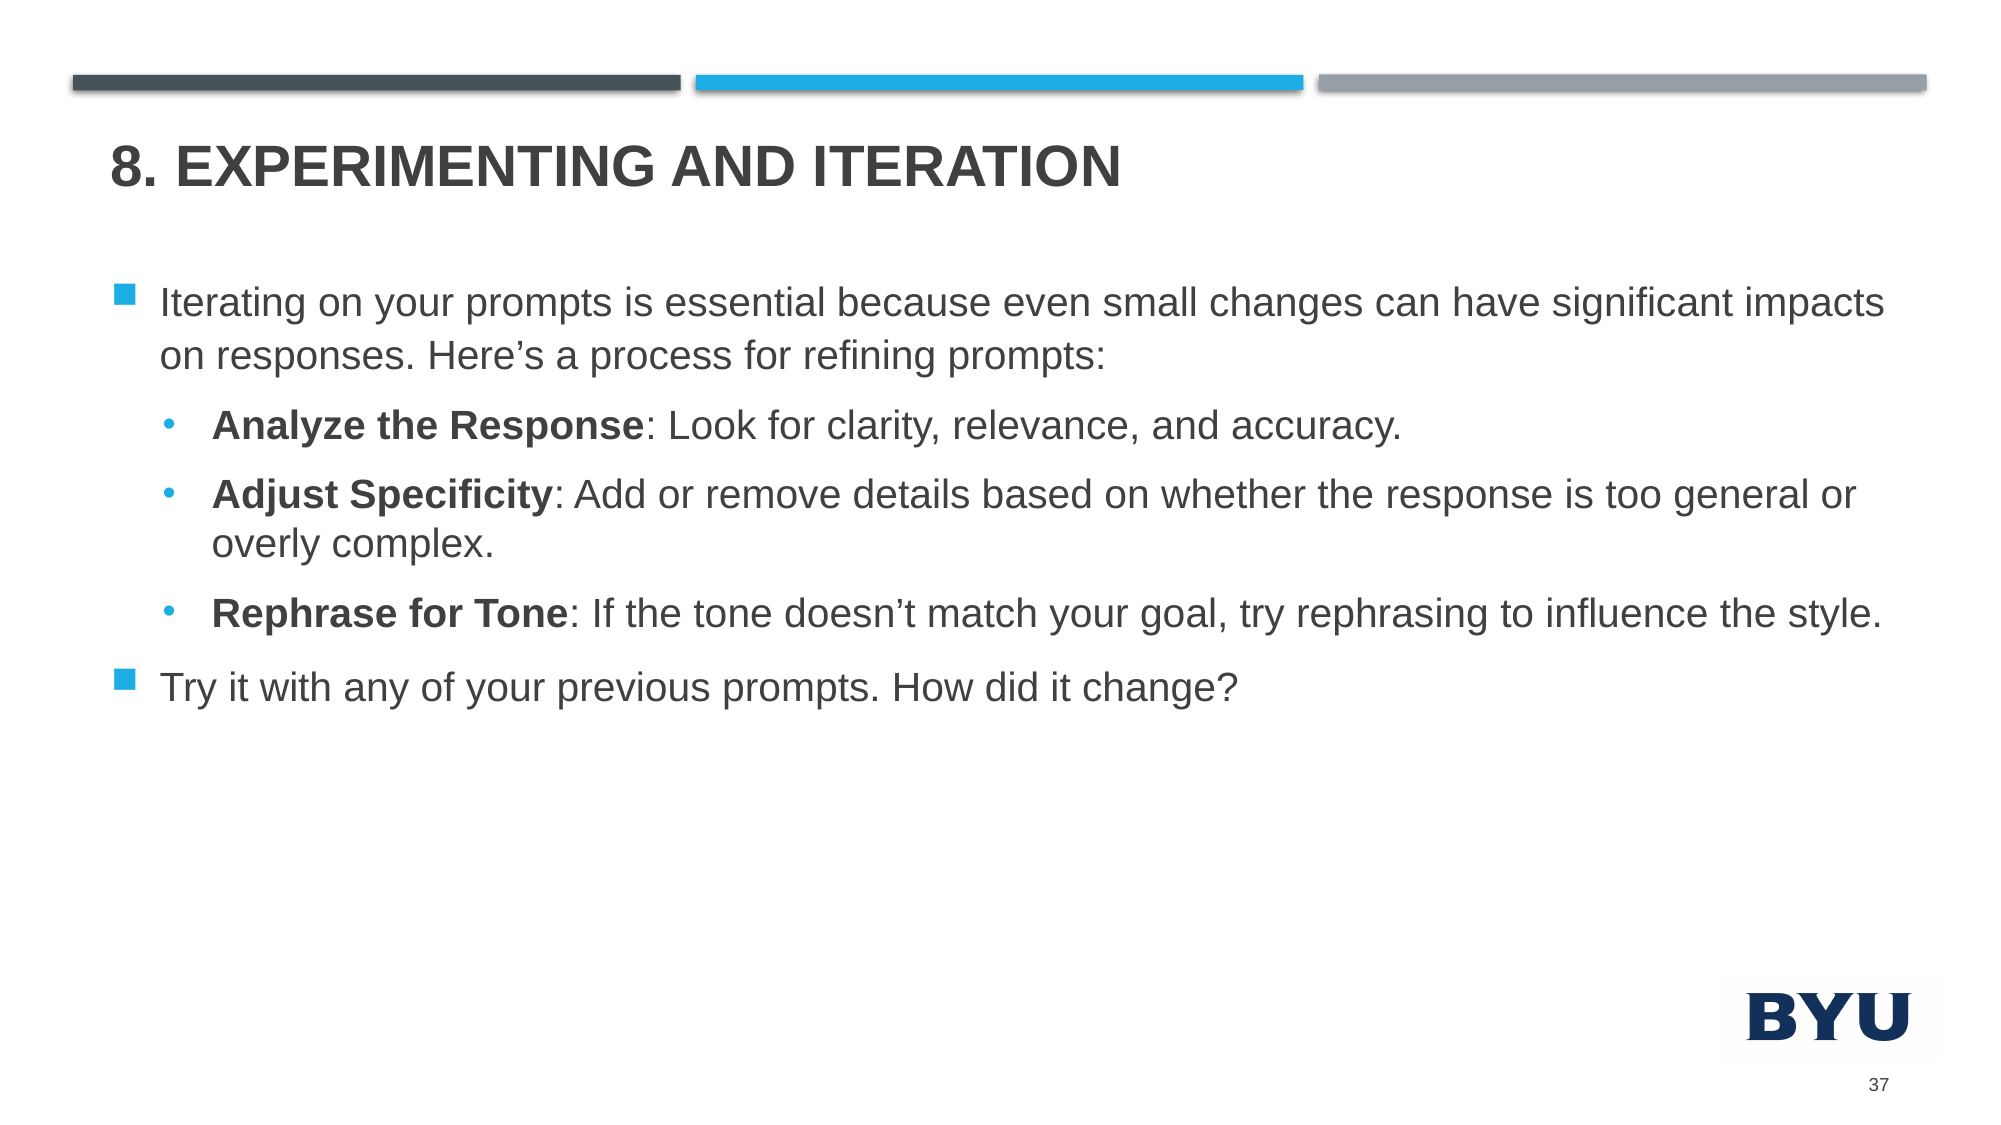

# 8. Experimenting and Iteration
Iterating on your prompts is essential because even small changes can have significant impacts on responses. Here’s a process for refining prompts:
Analyze the Response: Look for clarity, relevance, and accuracy.
Adjust Specificity: Add or remove details based on whether the response is too general or overly complex.
Rephrase for Tone: If the tone doesn’t match your goal, try rephrasing to influence the style.
Try it with any of your previous prompts. How did it change?
37